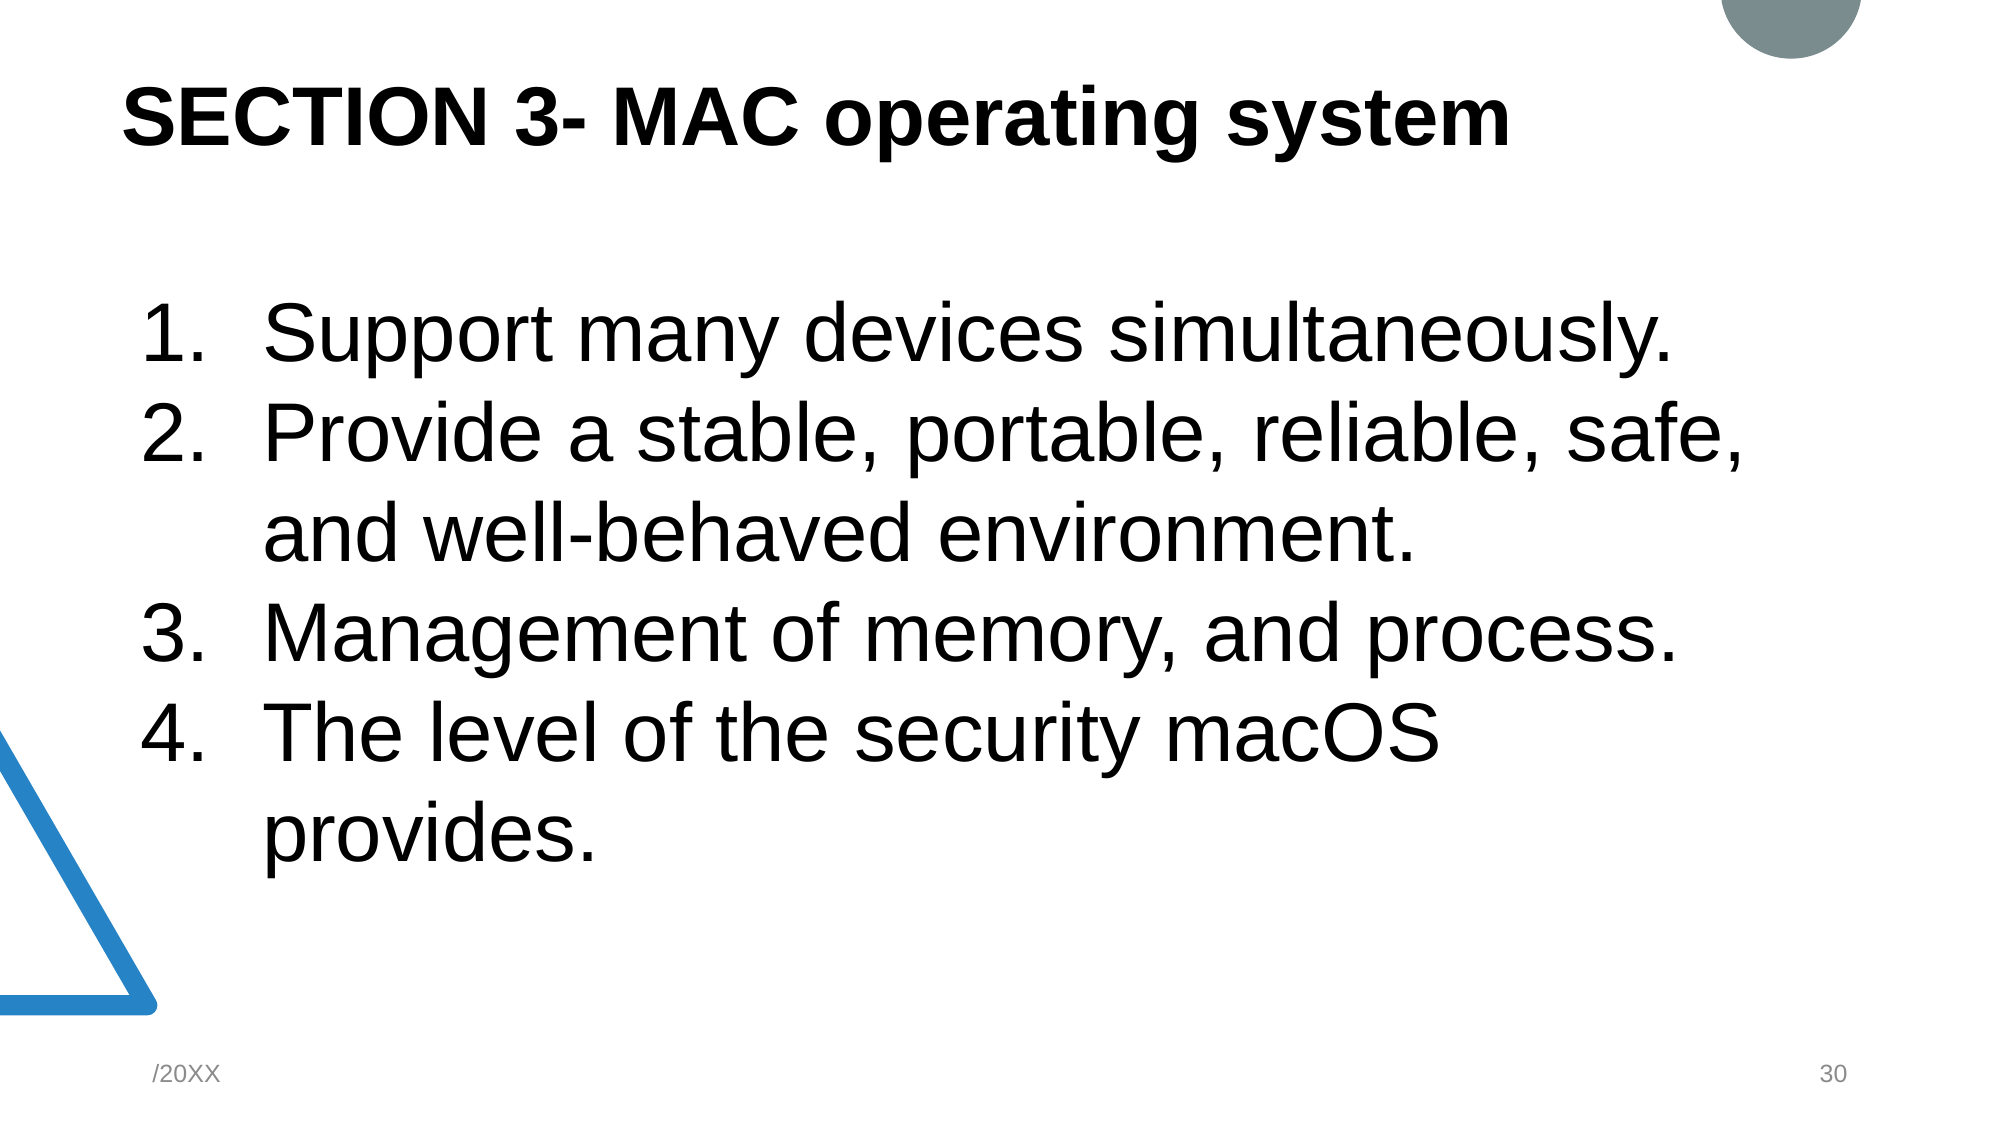

SECTION 3- MAC operating system
Support many devices simultaneously.
Provide a stable, portable, reliable, safe, and well-behaved environment.
Management of memory, and process.
The level of the security macOS provides.

/20XX
30